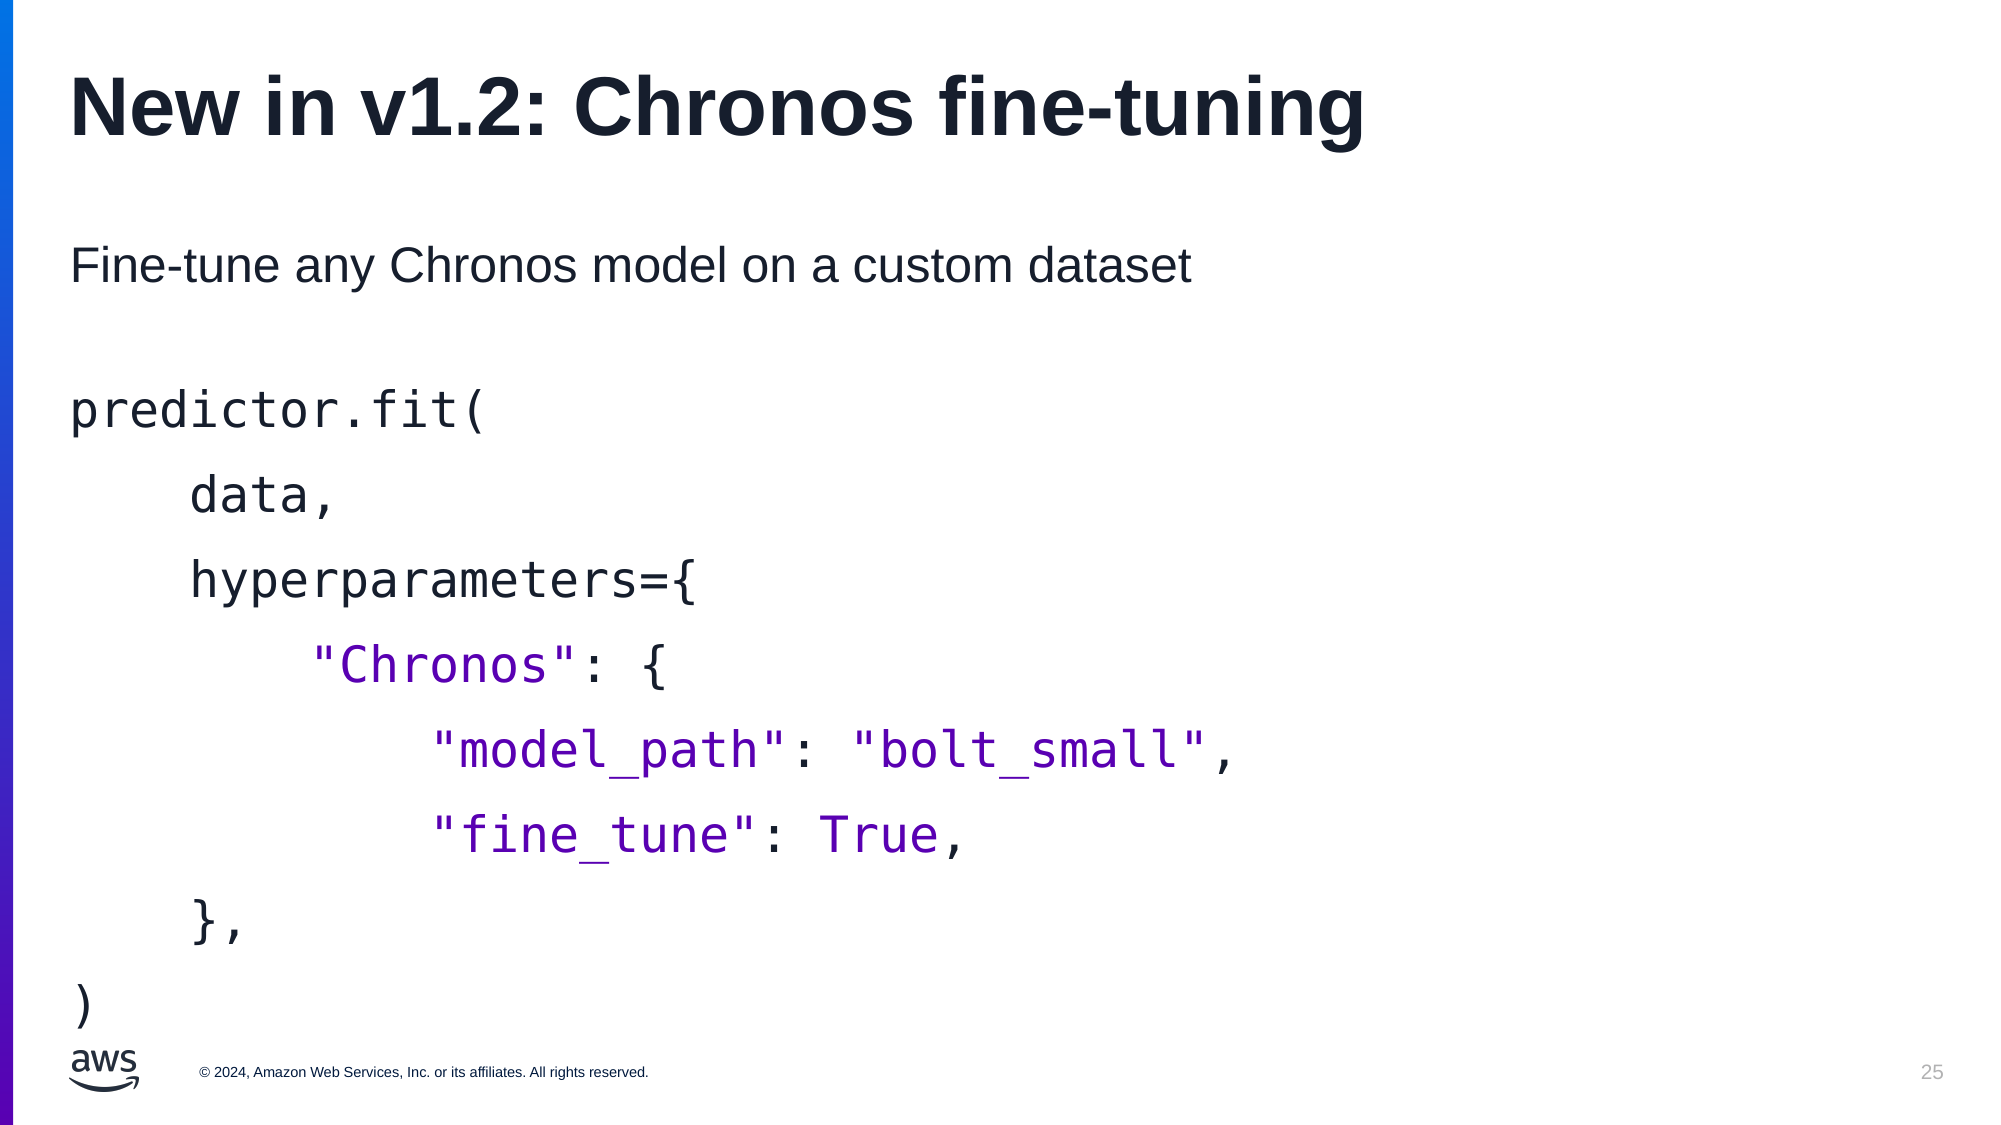

# New in v1.2: Chronos fine-tuning
Fine-tune any Chronos model on a custom dataset

predictor.fit(
    data,
    hyperparameters={
        "Chronos": {
            "model_path": "bolt_small",
            "fine_tune": True,
    },
)

25